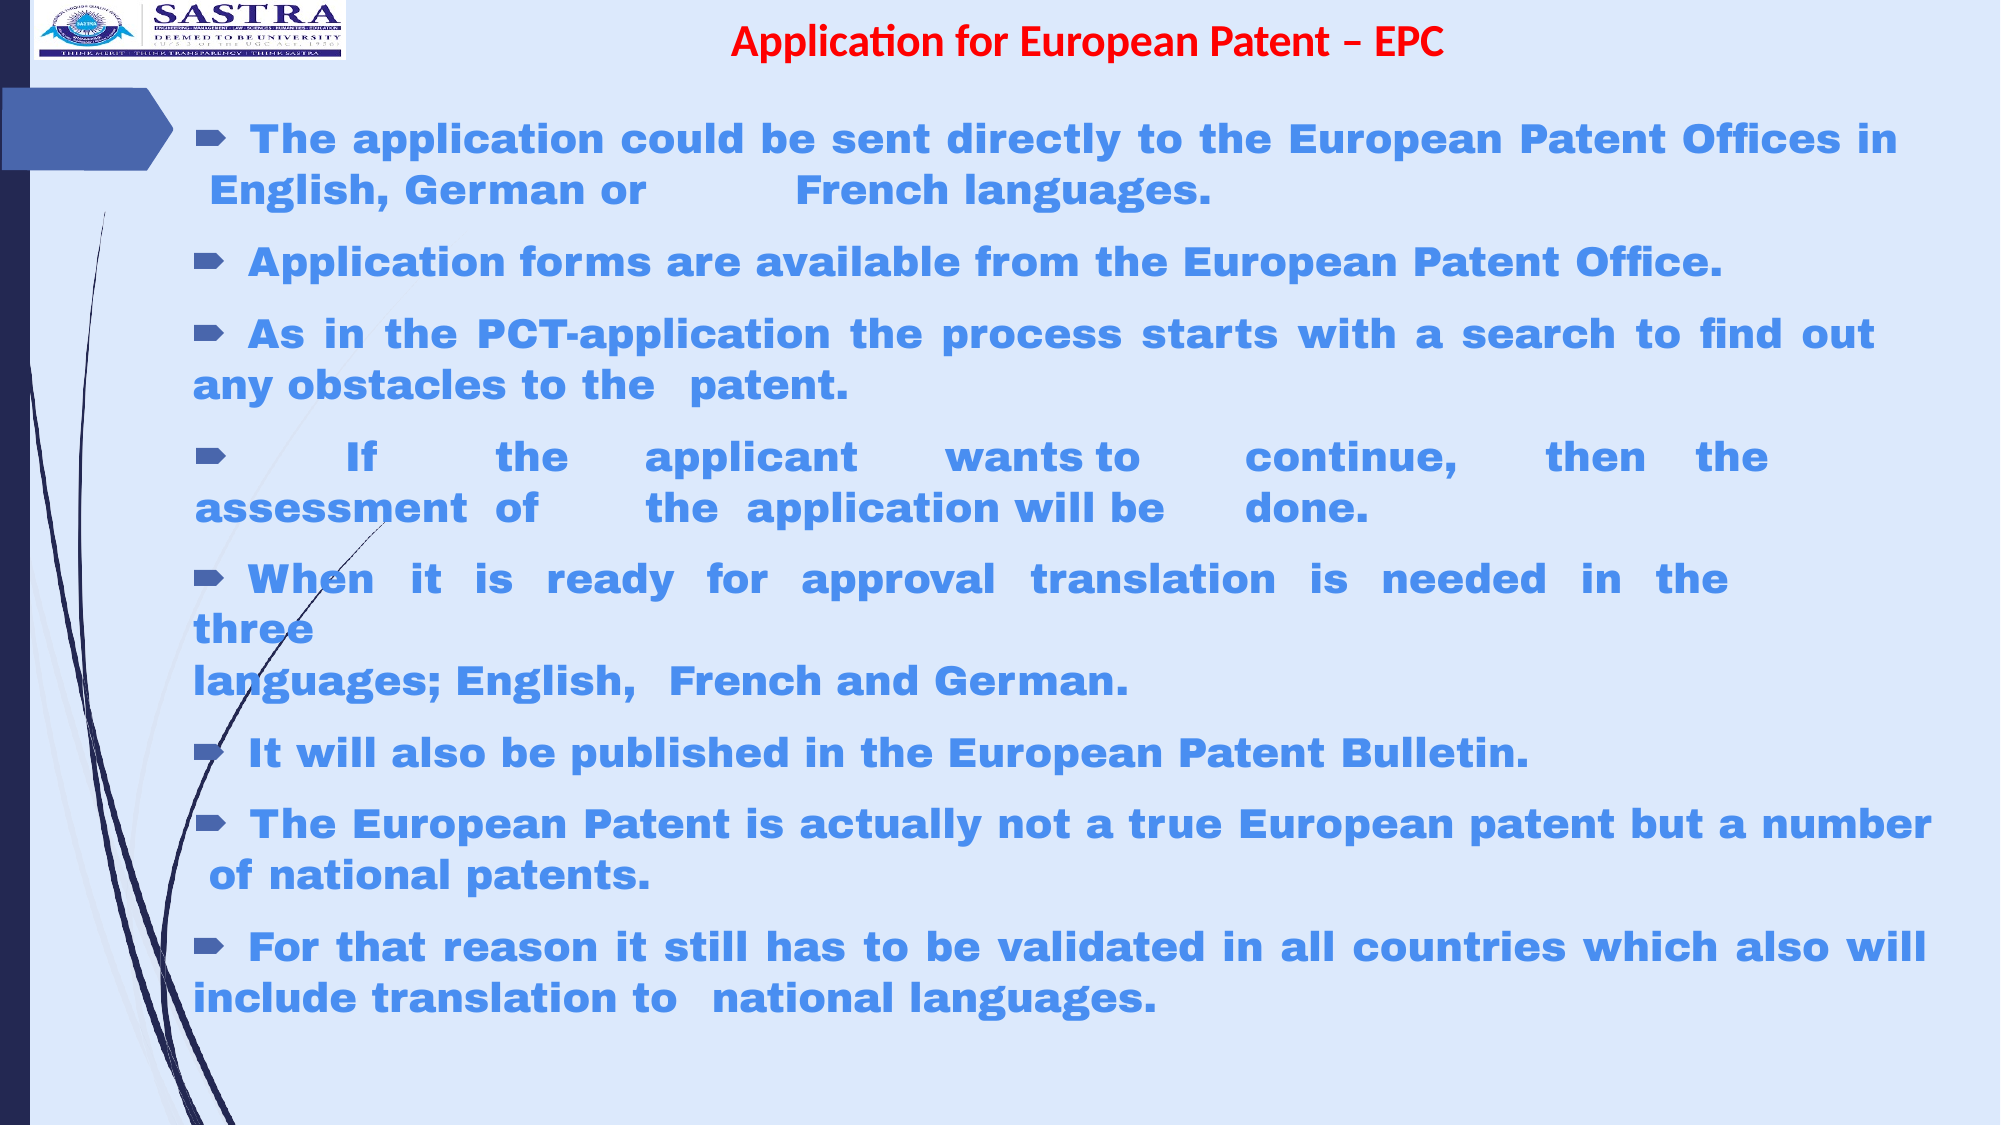

# Application for European Patent – EPC
🠶 The application could be sent directly to the European Patent Offices in  English, German or	French languages.
🠶 Application forms are available from the European Patent Office.
🠶 As in the PCT-application the process starts with a search to find out
any obstacles to the	patent.
🠶	If	the	applicant	wants	to	continue,	then	the	assessment	of	the  application will be	done.
🠶 When	it	is	ready	for	approval	translation	is	needed	in	the	three
languages; English,	French and German.
🠶 It will also be published in the European Patent Bulletin.
🠶 The European Patent is actually not a true European patent but a number  of national patents.
🠶 For that reason it still has to be validated in all countries which also will
include translation to	national languages.